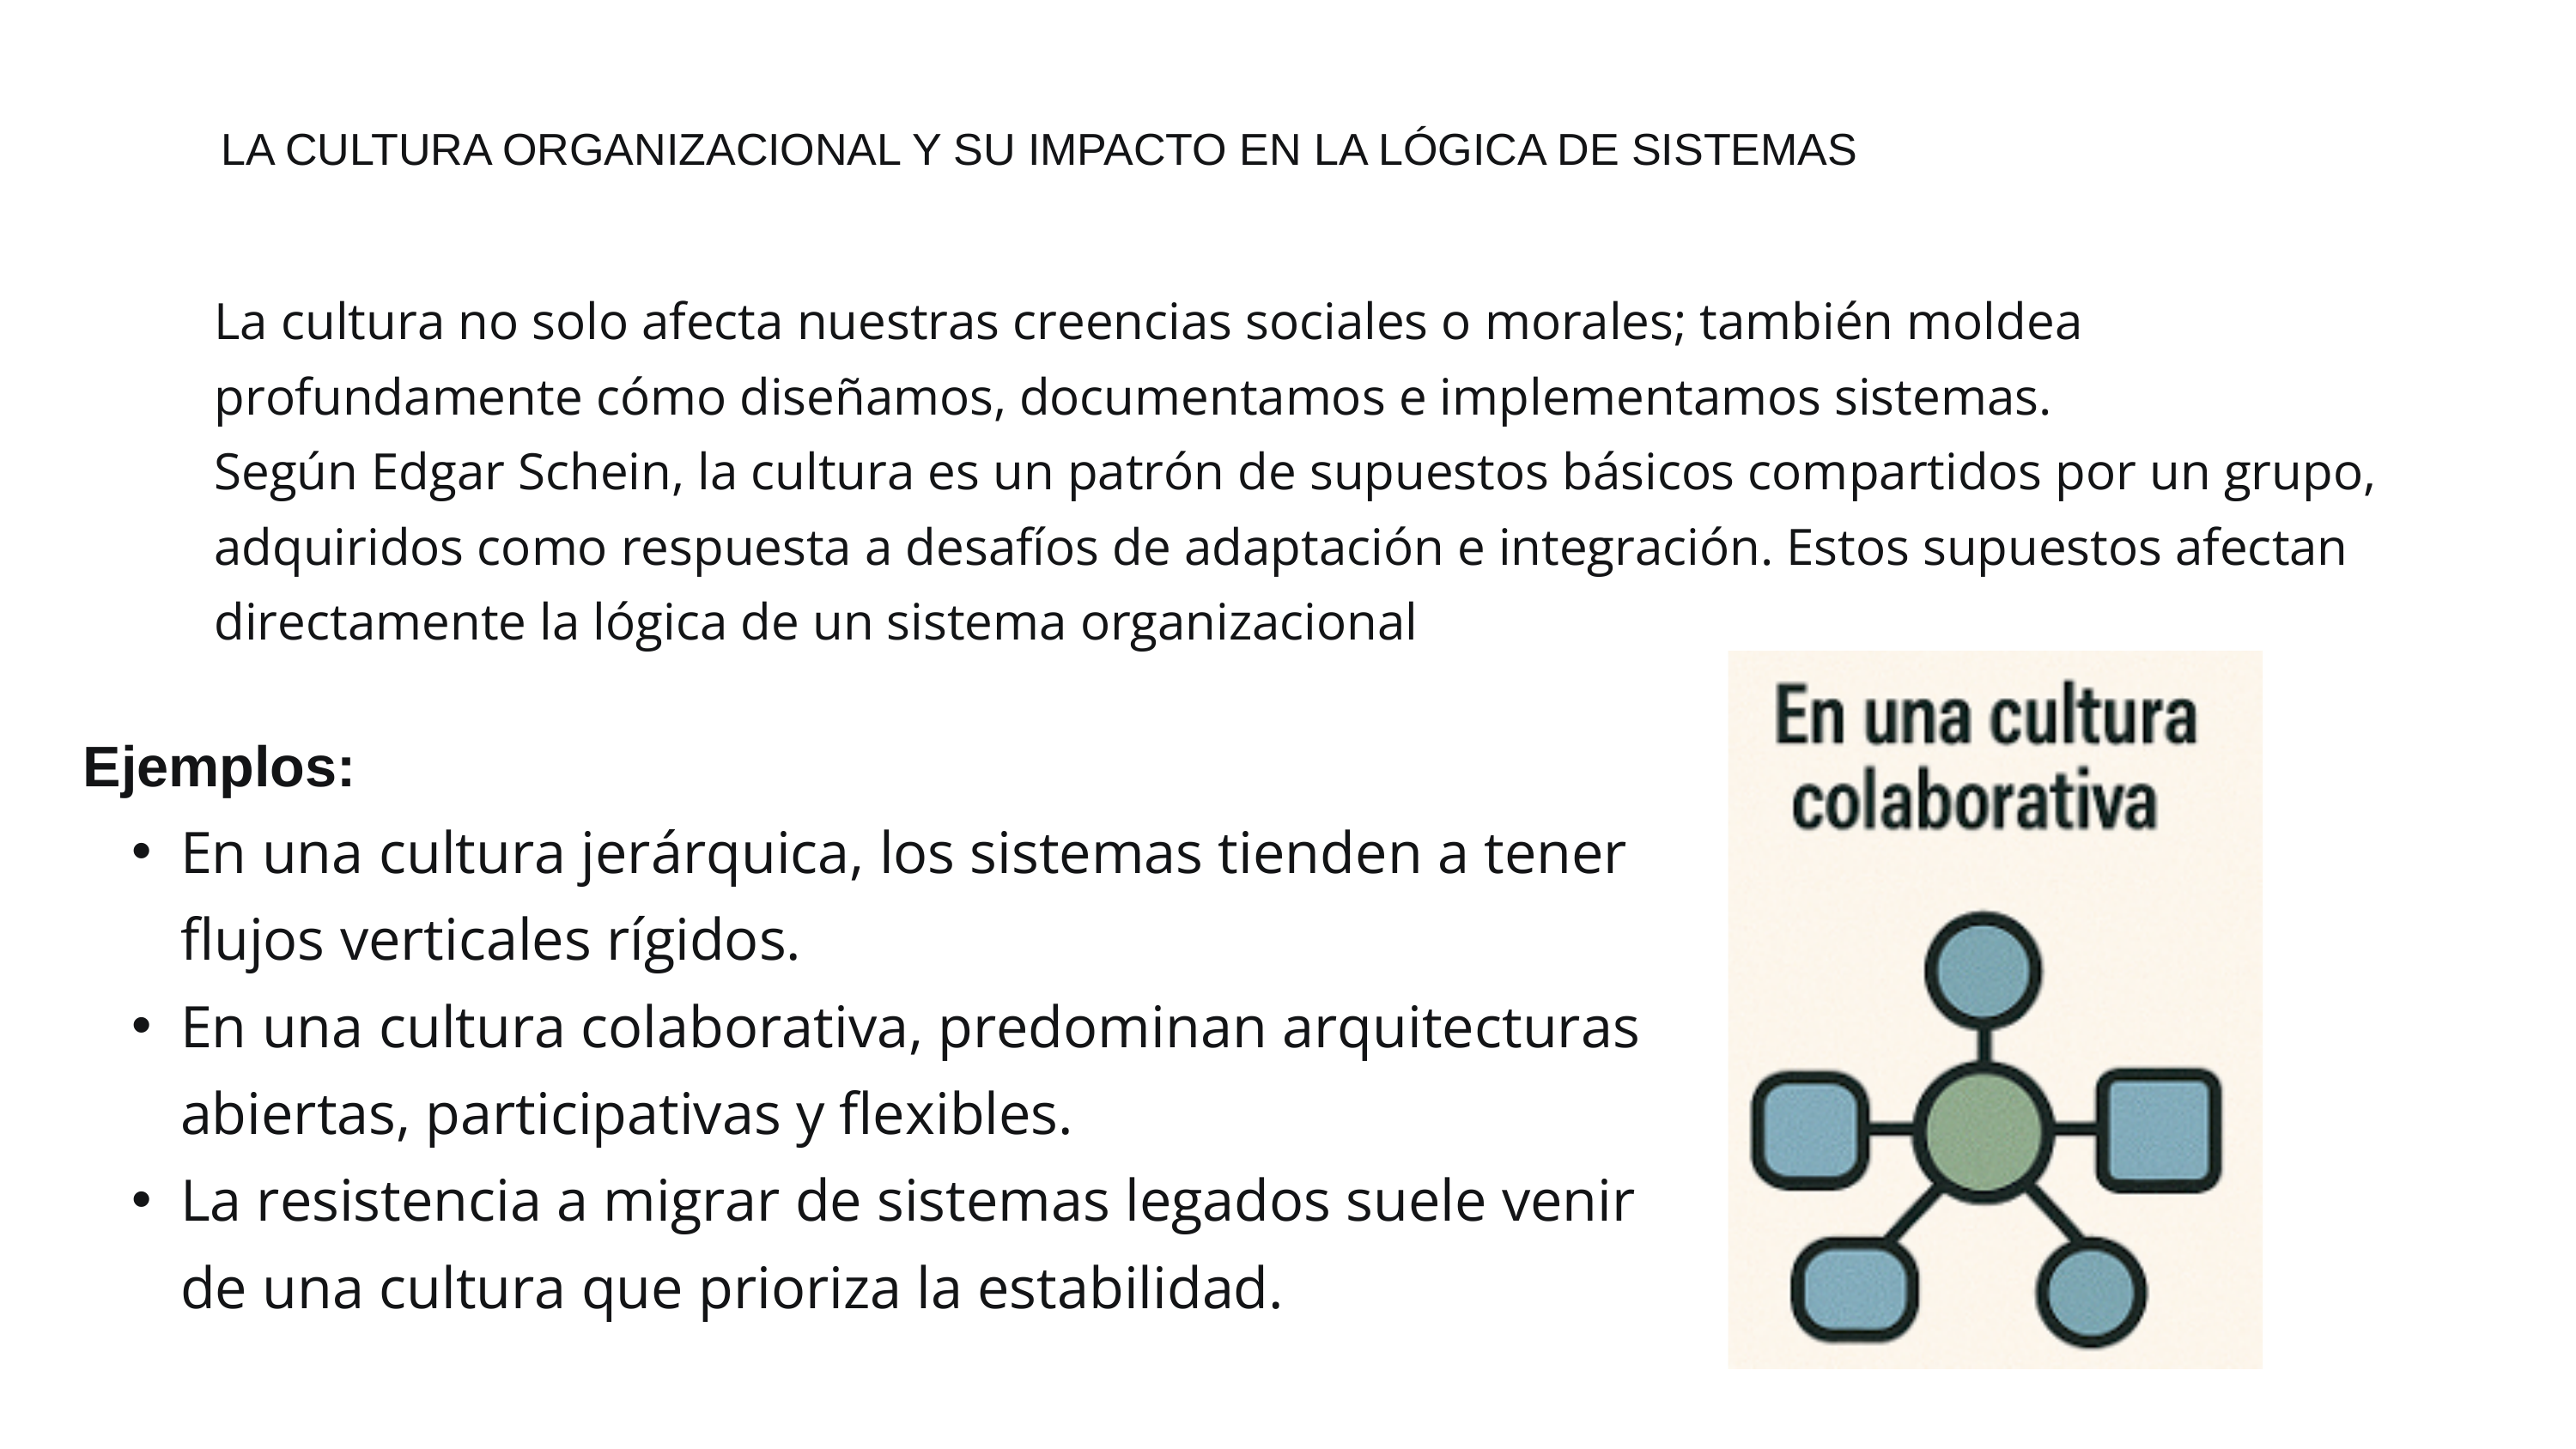

LA CULTURA ORGANIZACIONAL Y SU IMPACTO EN LA LÓGICA DE SISTEMAS
La cultura no solo afecta nuestras creencias sociales o morales; también moldea profundamente cómo diseñamos, documentamos e implementamos sistemas.
Según Edgar Schein, la cultura es un patrón de supuestos básicos compartidos por un grupo, adquiridos como respuesta a desafíos de adaptación e integración. Estos supuestos afectan directamente la lógica de un sistema organizacional

Ejemplos:
En una cultura jerárquica, los sistemas tienden a tener flujos verticales rígidos.
En una cultura colaborativa, predominan arquitecturas abiertas, participativas y flexibles.
La resistencia a migrar de sistemas legados suele venir de una cultura que prioriza la estabilidad.